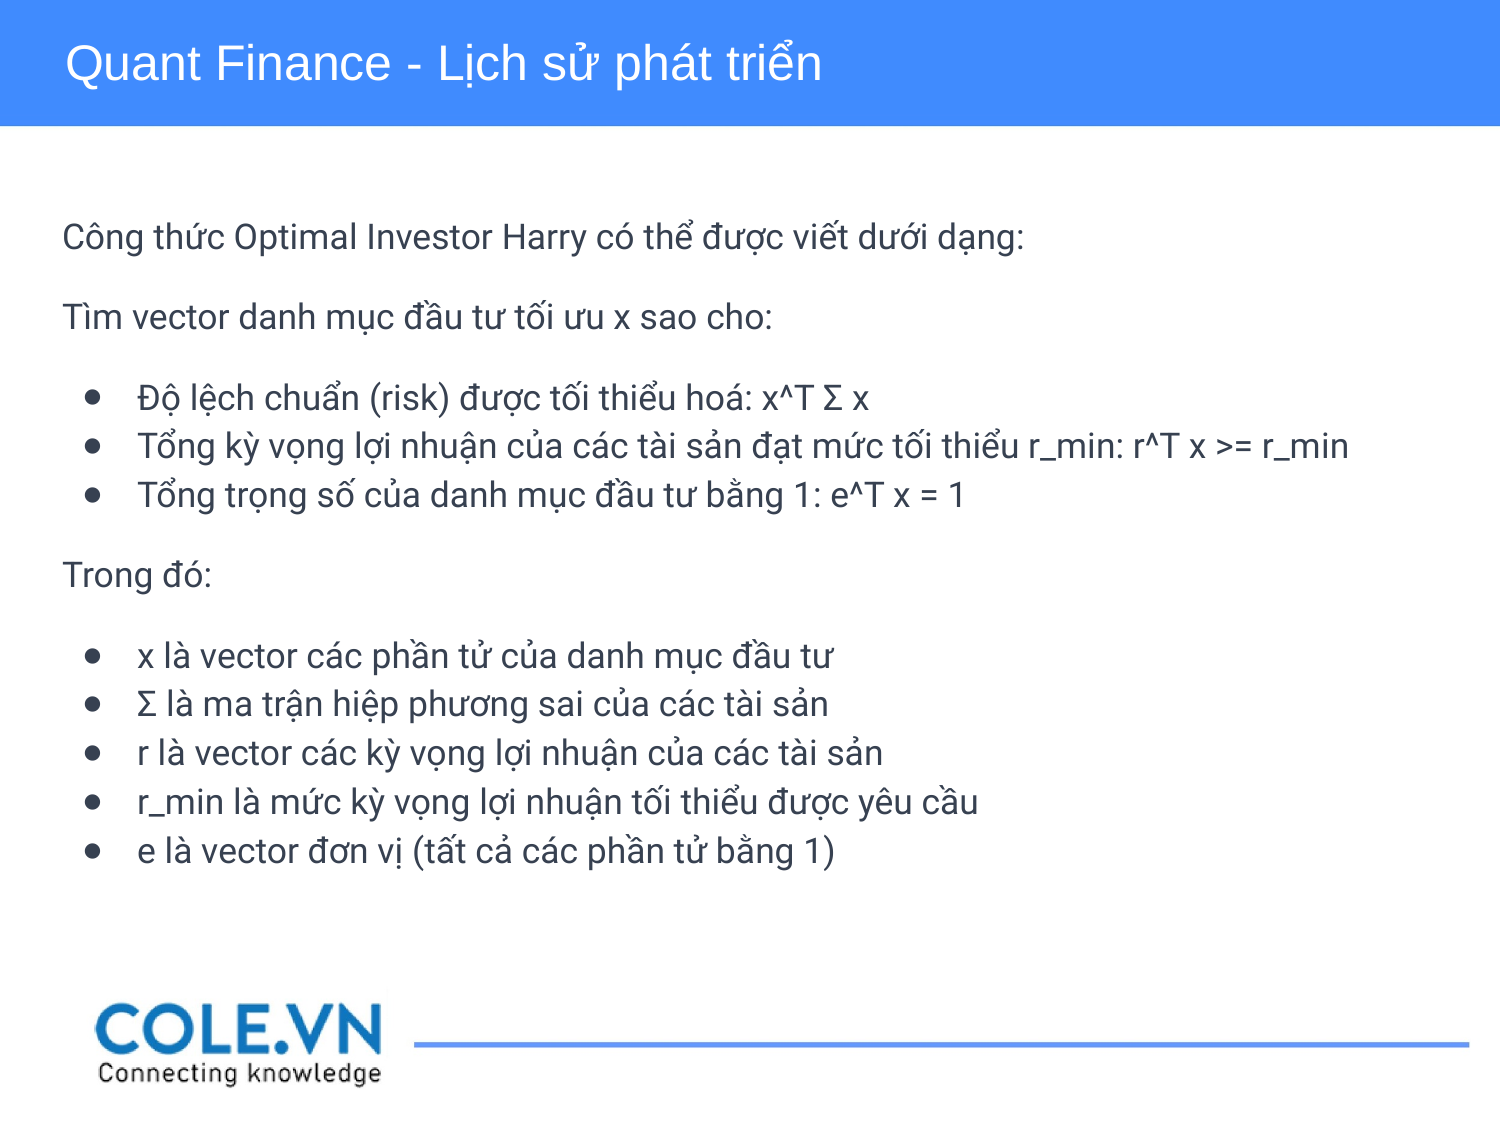

Quant Finance - Lịch sử phát triển
Công thức Optimal Investor Harry có thể được viết dưới dạng:
Tìm vector danh mục đầu tư tối ưu x sao cho:
Độ lệch chuẩn (risk) được tối thiểu hoá: x^T Σ x
Tổng kỳ vọng lợi nhuận của các tài sản đạt mức tối thiểu r_min: r^T x >= r_min
Tổng trọng số của danh mục đầu tư bằng 1: e^T x = 1
Trong đó:
x là vector các phần tử của danh mục đầu tư
Σ là ma trận hiệp phương sai của các tài sản
r là vector các kỳ vọng lợi nhuận của các tài sản
r_min là mức kỳ vọng lợi nhuận tối thiểu được yêu cầu
e là vector đơn vị (tất cả các phần tử bằng 1)